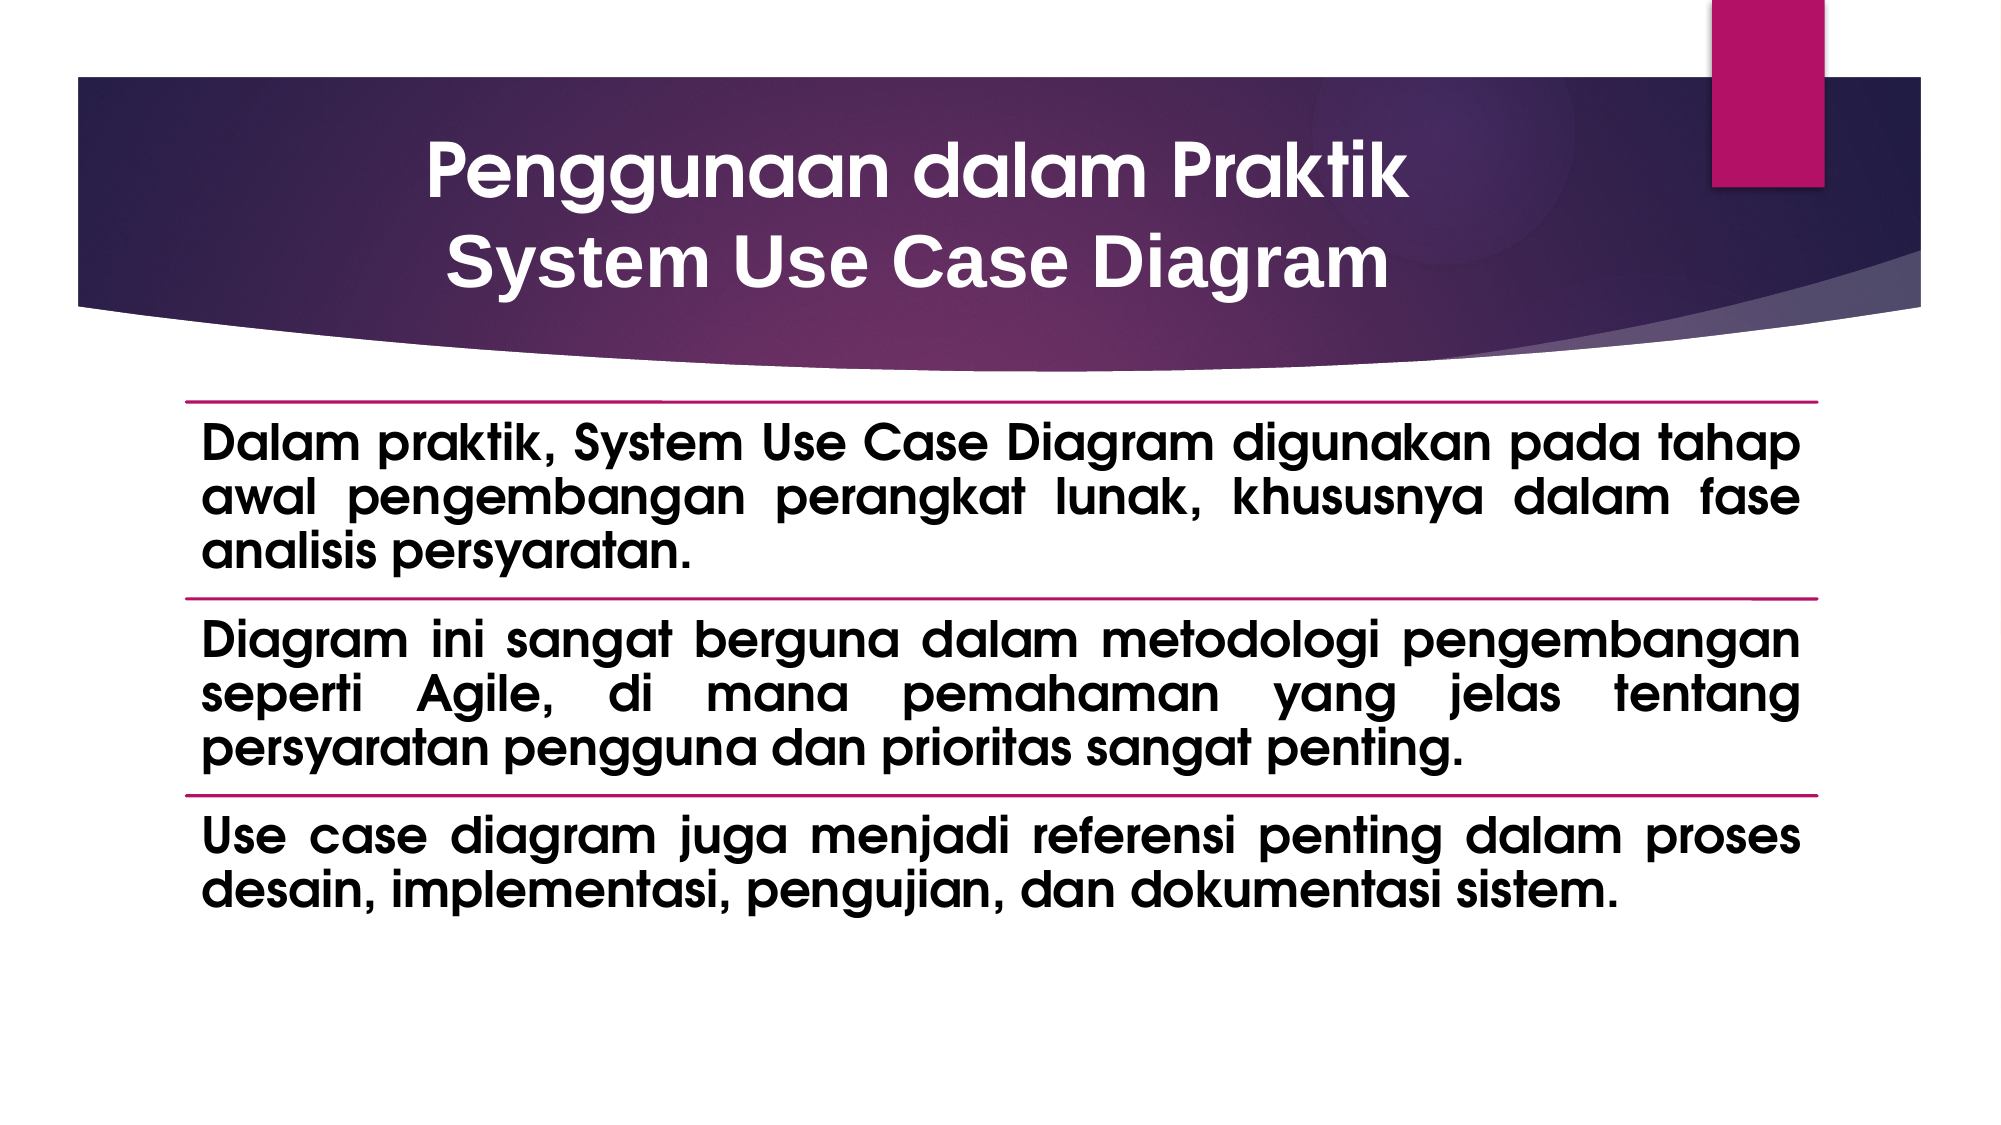

Penggunaan dalam Praktik
System Use Case Diagram
Dalam praktik, System Use Case Diagram digunakan pada tahap awal pengembangan perangkat lunak, khususnya dalam fase analisis persyaratan.
Diagram ini sangat berguna dalam metodologi pengembangan seperti Agile, di mana pemahaman yang jelas tentang persyaratan pengguna dan prioritas sangat penting.
Use case diagram juga menjadi referensi penting dalam proses desain, implementasi, pengujian, dan dokumentasi sistem.